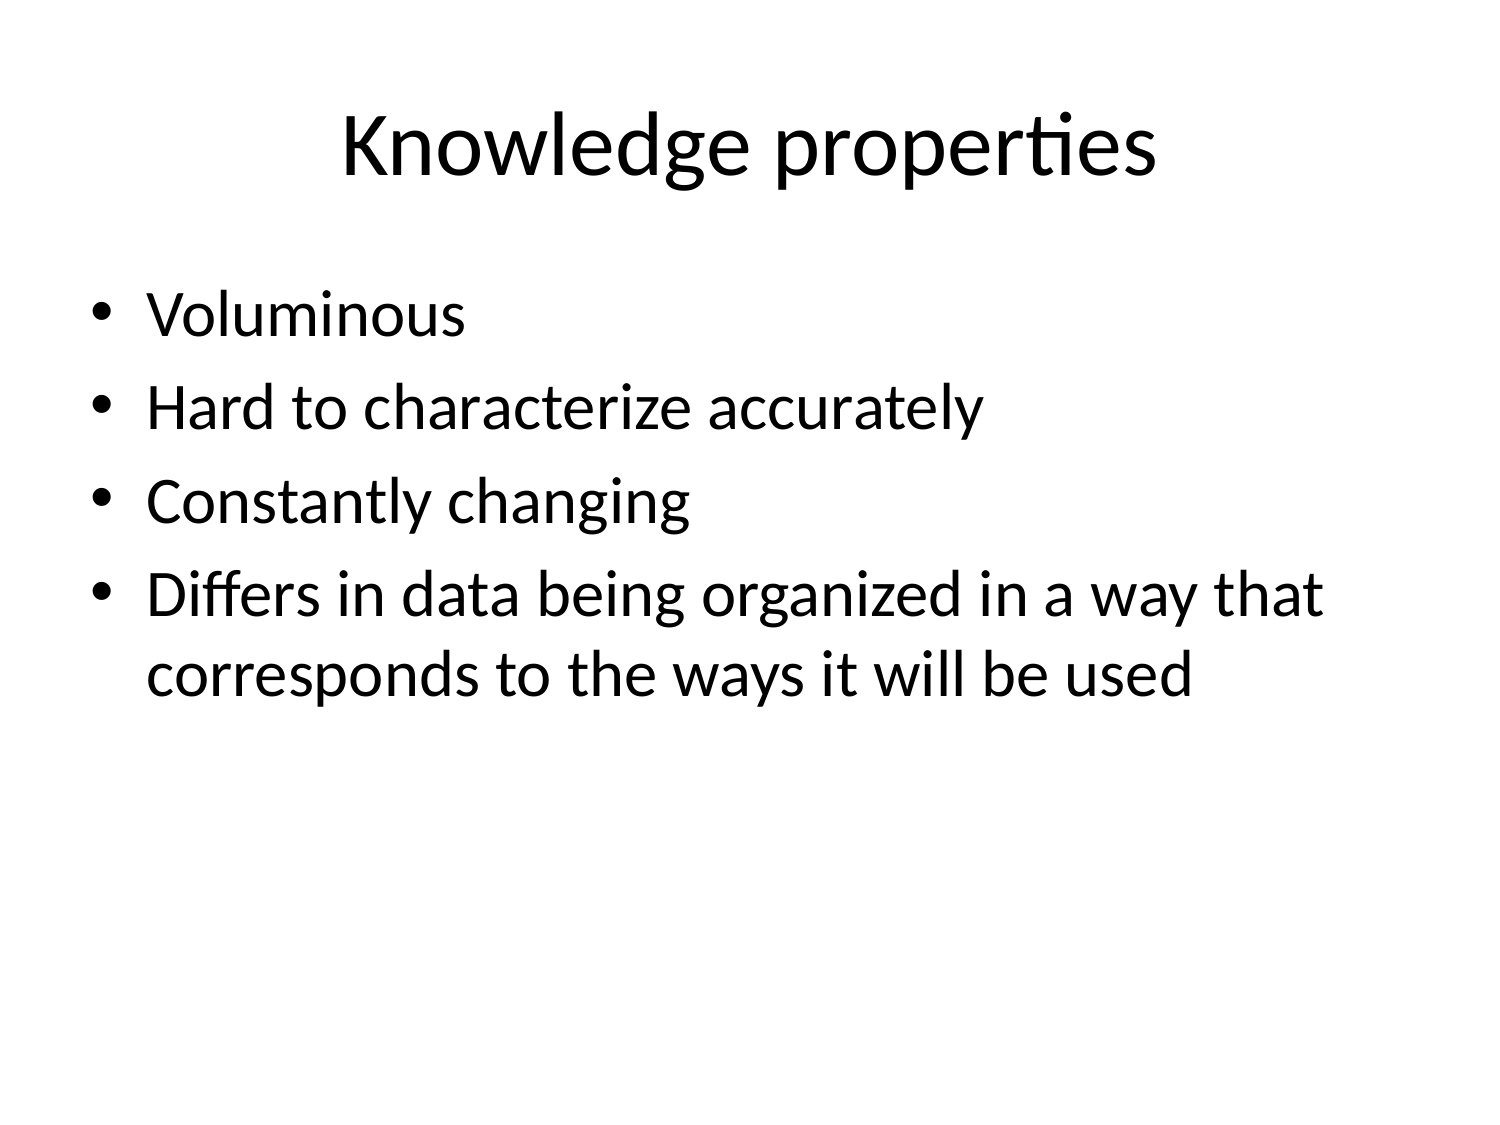

# Knowledge properties
Voluminous
Hard to characterize accurately
Constantly changing
Differs in data being organized in a way that corresponds to the ways it will be used